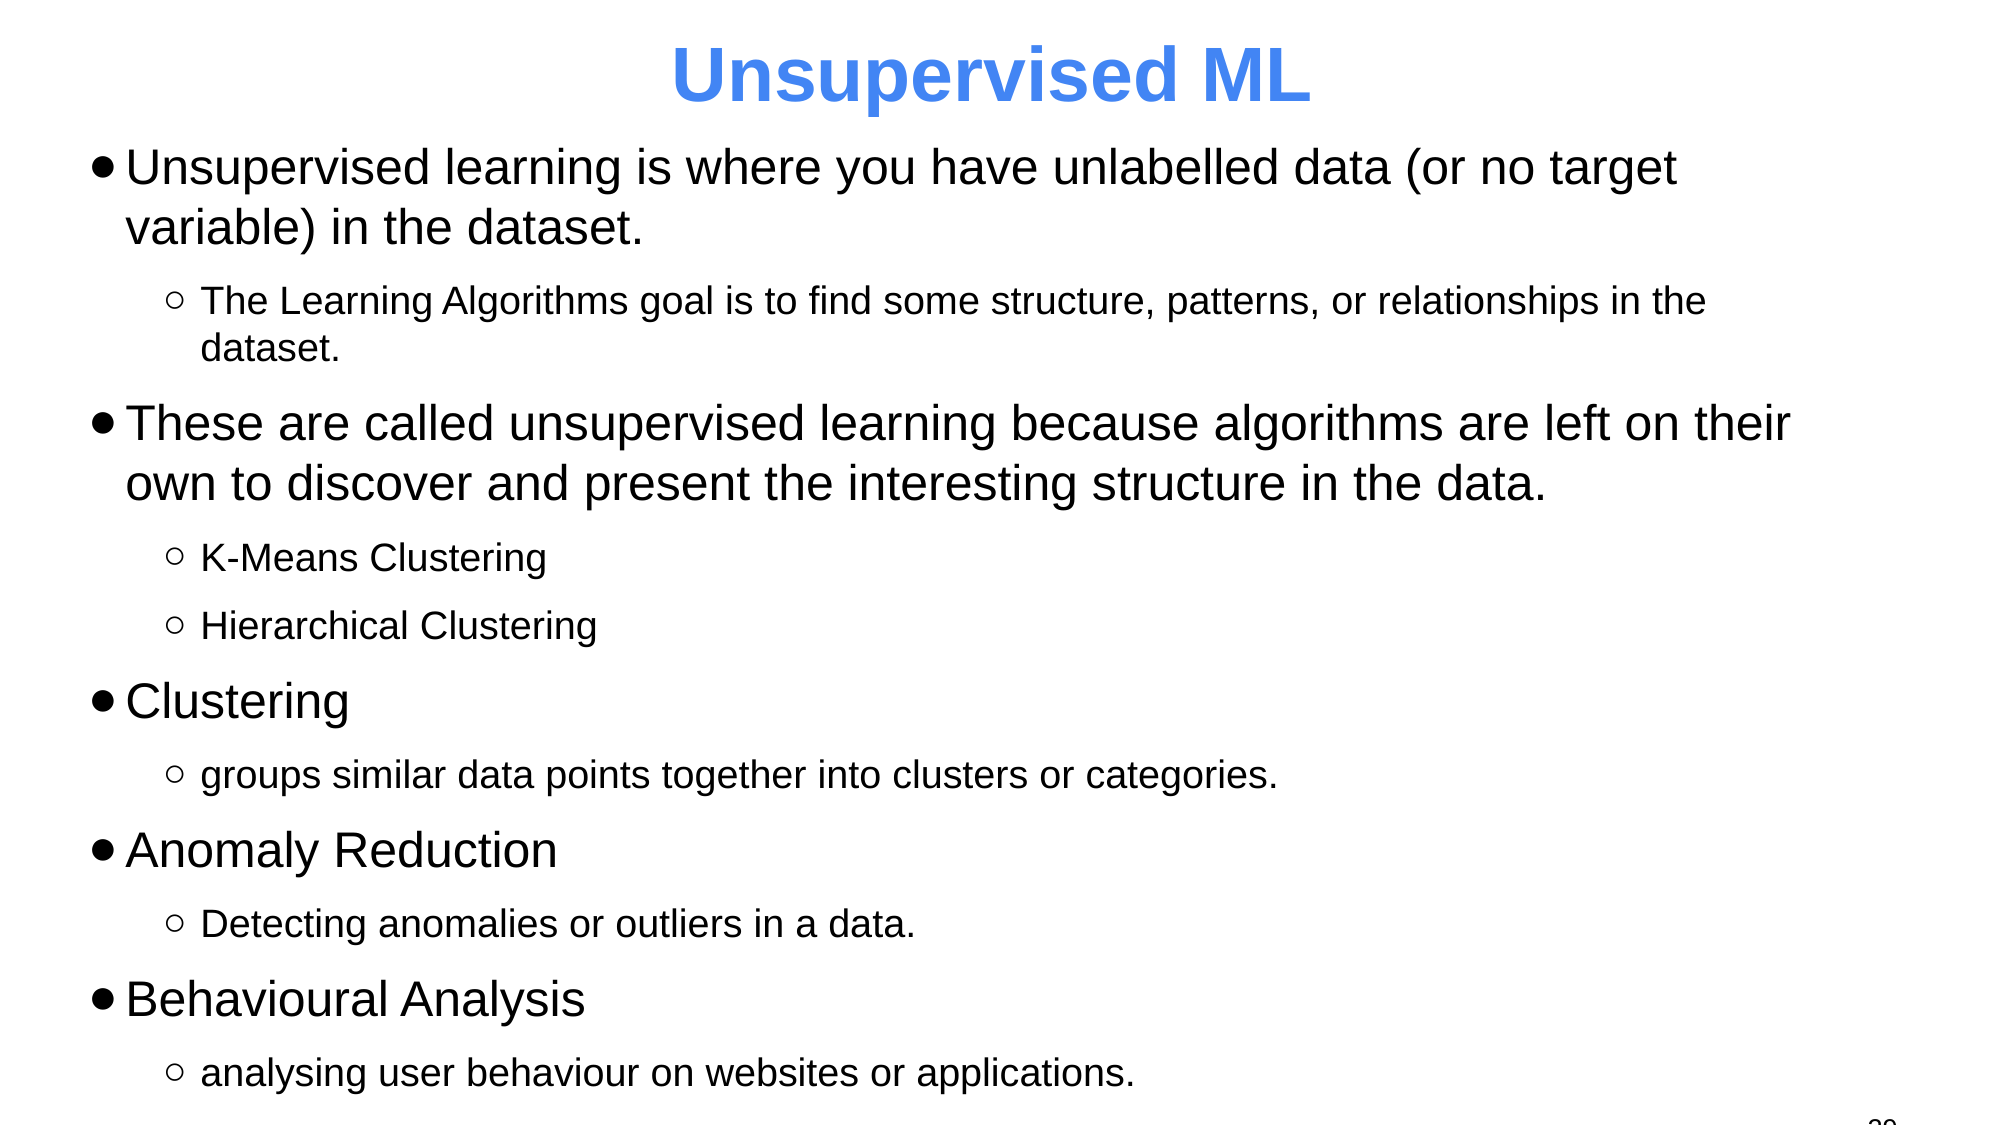

Unsupervised ML
Unsupervised learning is where you have unlabelled data (or no target variable) in the dataset.
The Learning Algorithms goal is to find some structure, patterns, or relationships in the dataset.
These are called unsupervised learning because algorithms are left on their own to discover and present the interesting structure in the data.
K-Means Clustering
Hierarchical Clustering
Clustering
groups similar data points together into clusters or categories.
Anomaly Reduction
Detecting anomalies or outliers in a data.
Behavioural Analysis
analysing user behaviour on websites or applications.

29